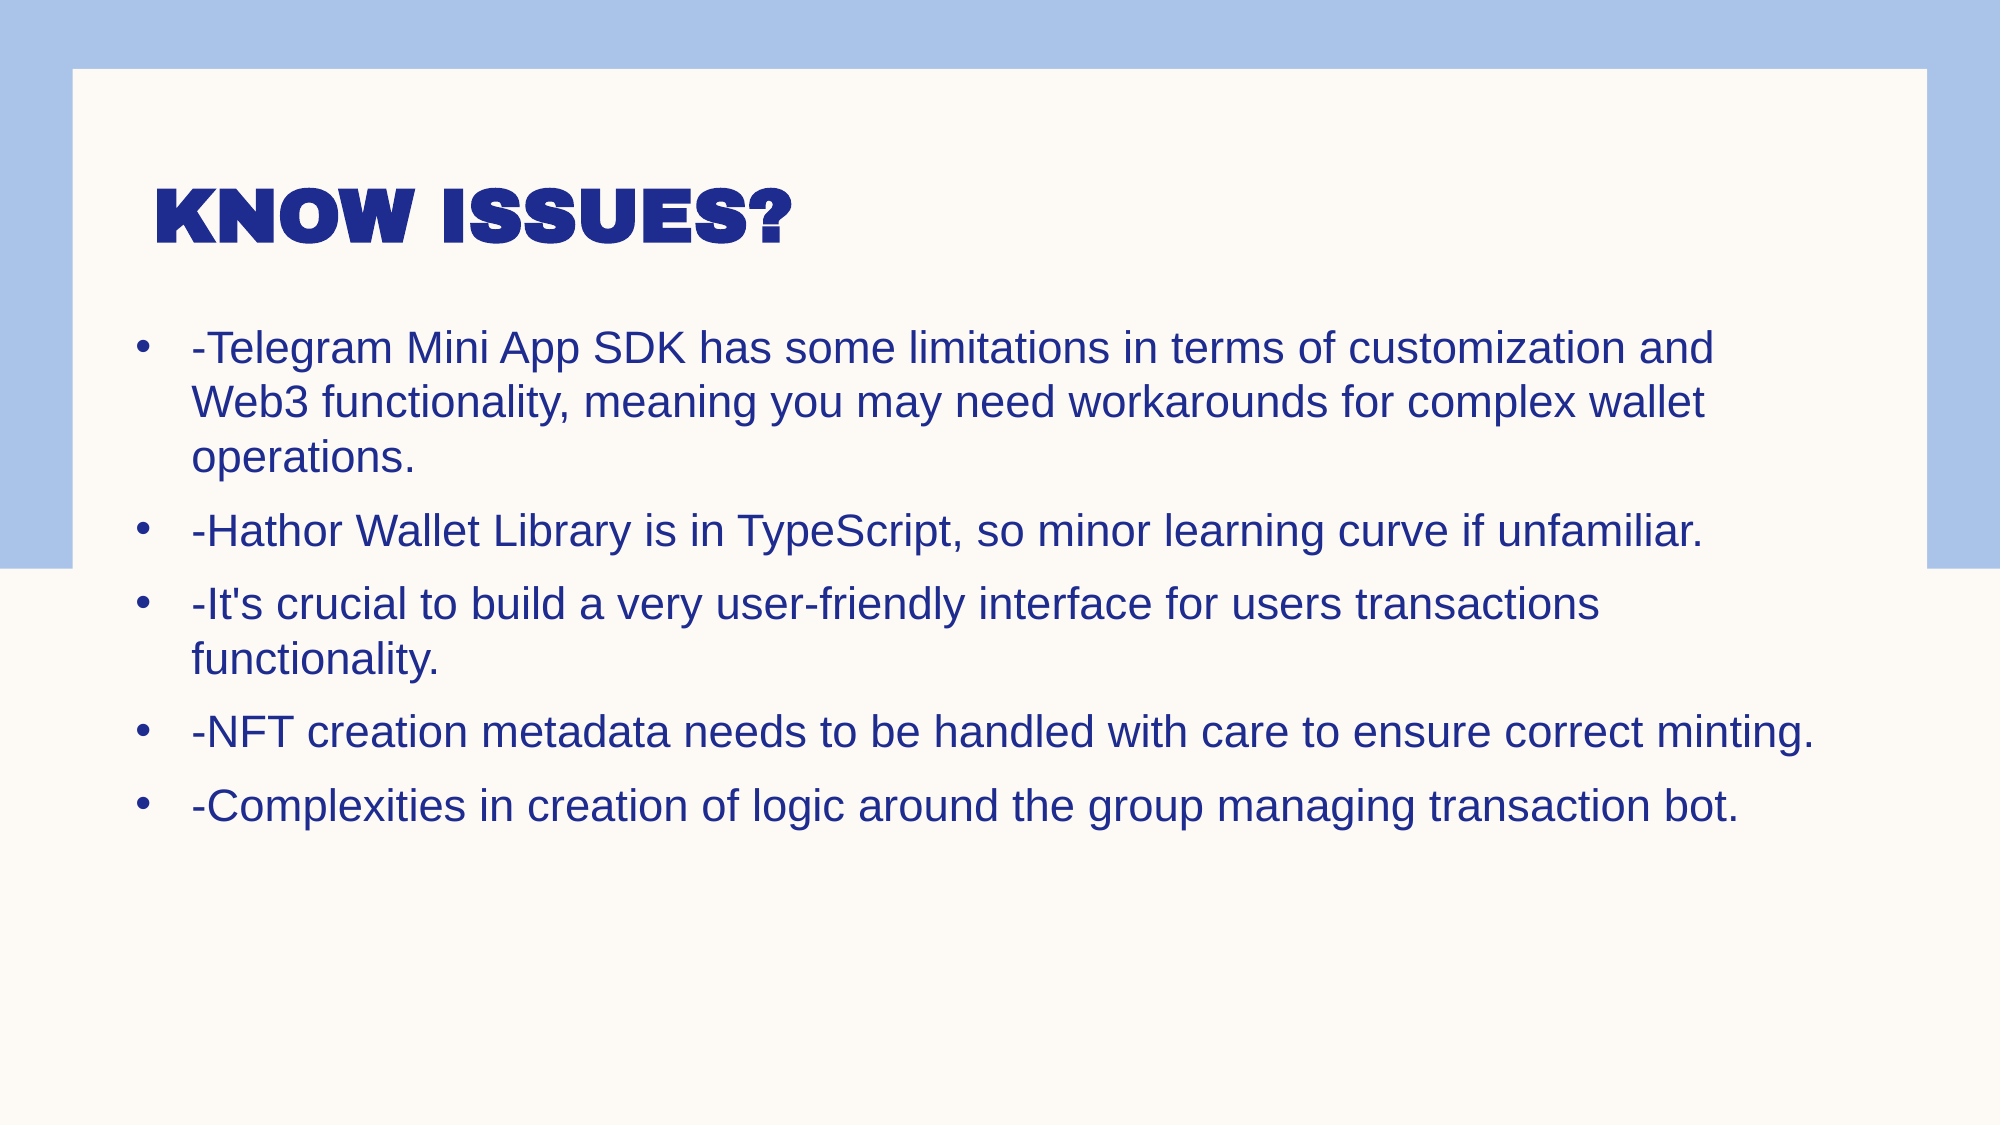

# Know ISSUES?
-Telegram Mini App SDK has some limitations in terms of customization and Web3 functionality, meaning you may need workarounds for complex wallet operations.
-Hathor Wallet Library is in TypeScript, so minor learning curve if unfamiliar.
-It's crucial to build a very user-friendly interface for users transactions functionality.
-NFT creation metadata needs to be handled with care to ensure correct minting.
-Complexities in creation of logic around the group managing transaction bot.